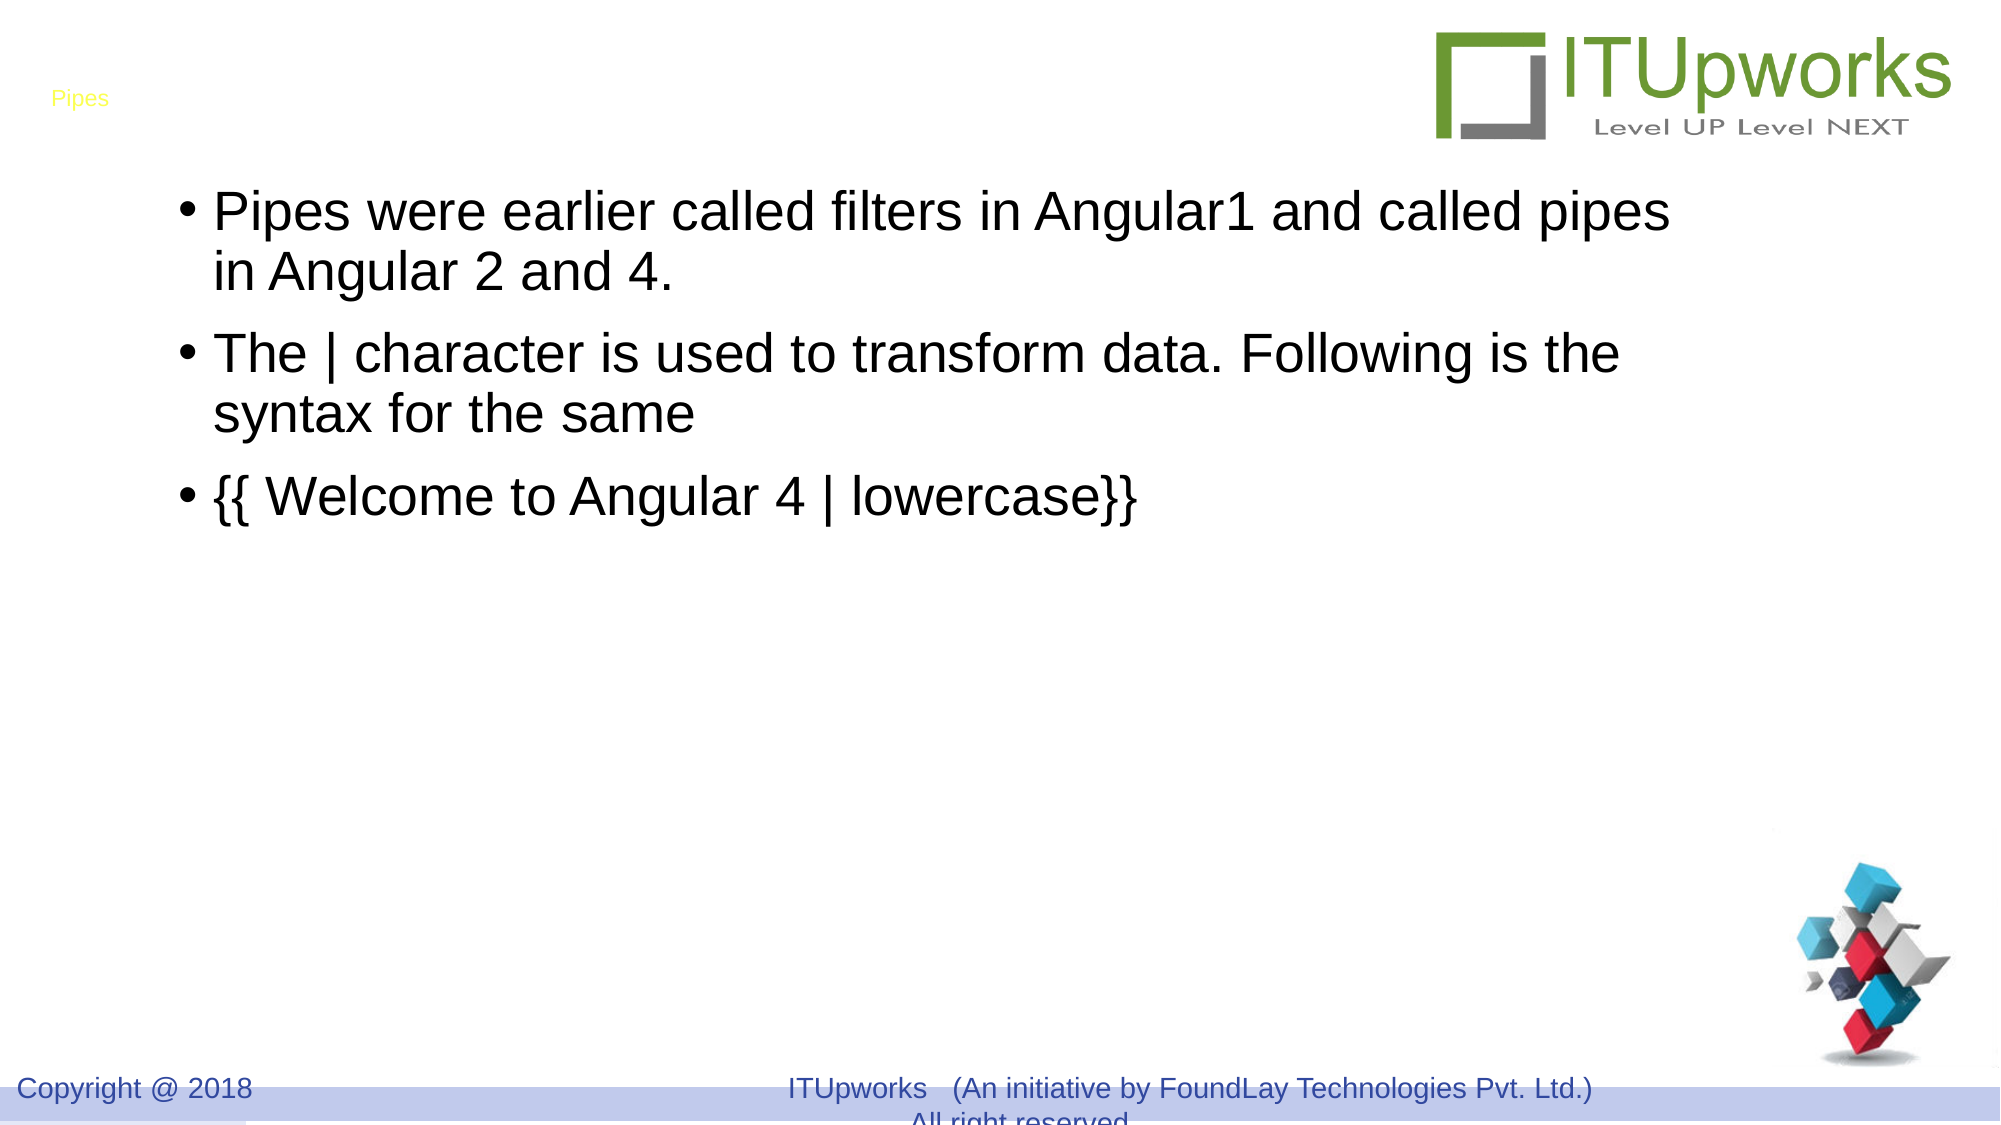

# Pipes
Pipes were earlier called filters in Angular1 and called pipes in Angular 2 and 4.
The | character is used to transform data. Following is the syntax for the same
{{ Welcome to Angular 4 | lowercase}}